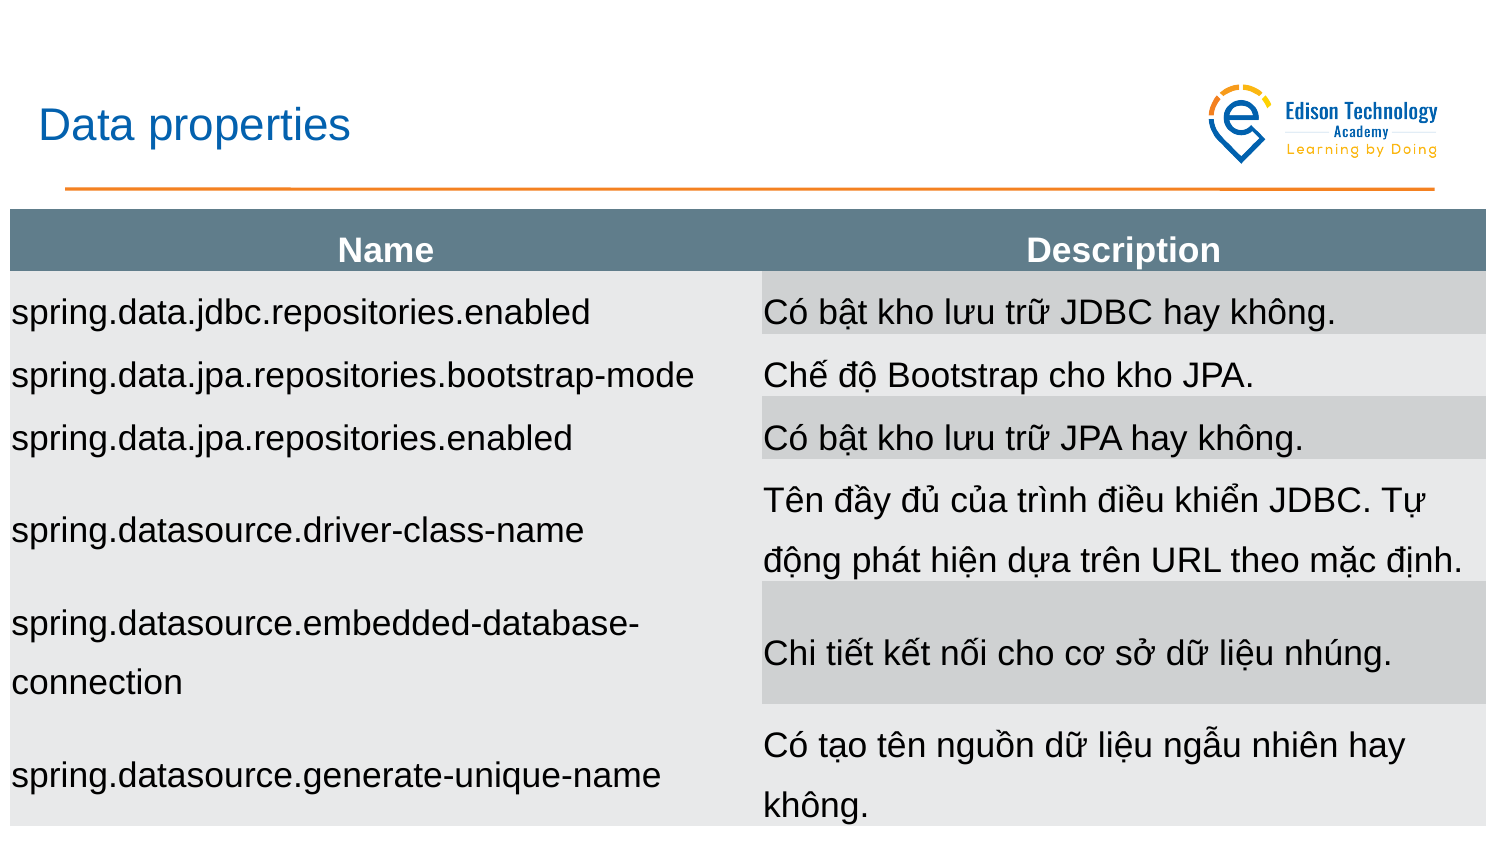

# Data properties
| Name | Description |
| --- | --- |
| spring.data.jdbc.repositories.enabled | Có bật kho lưu trữ JDBC hay không. |
| spring.data.jpa.repositories.bootstrap-mode | Chế độ Bootstrap cho kho JPA. |
| spring.data.jpa.repositories.enabled | Có bật kho lưu trữ JPA hay không. |
| spring.datasource.driver-class-name | Tên đầy đủ của trình điều khiển JDBC. Tự động phát hiện dựa trên URL theo mặc định. |
| spring.datasource.embedded-database-connection | Chi tiết kết nối cho cơ sở dữ liệu nhúng. |
| spring.datasource.generate-unique-name | Có tạo tên nguồn dữ liệu ngẫu nhiên hay không. |